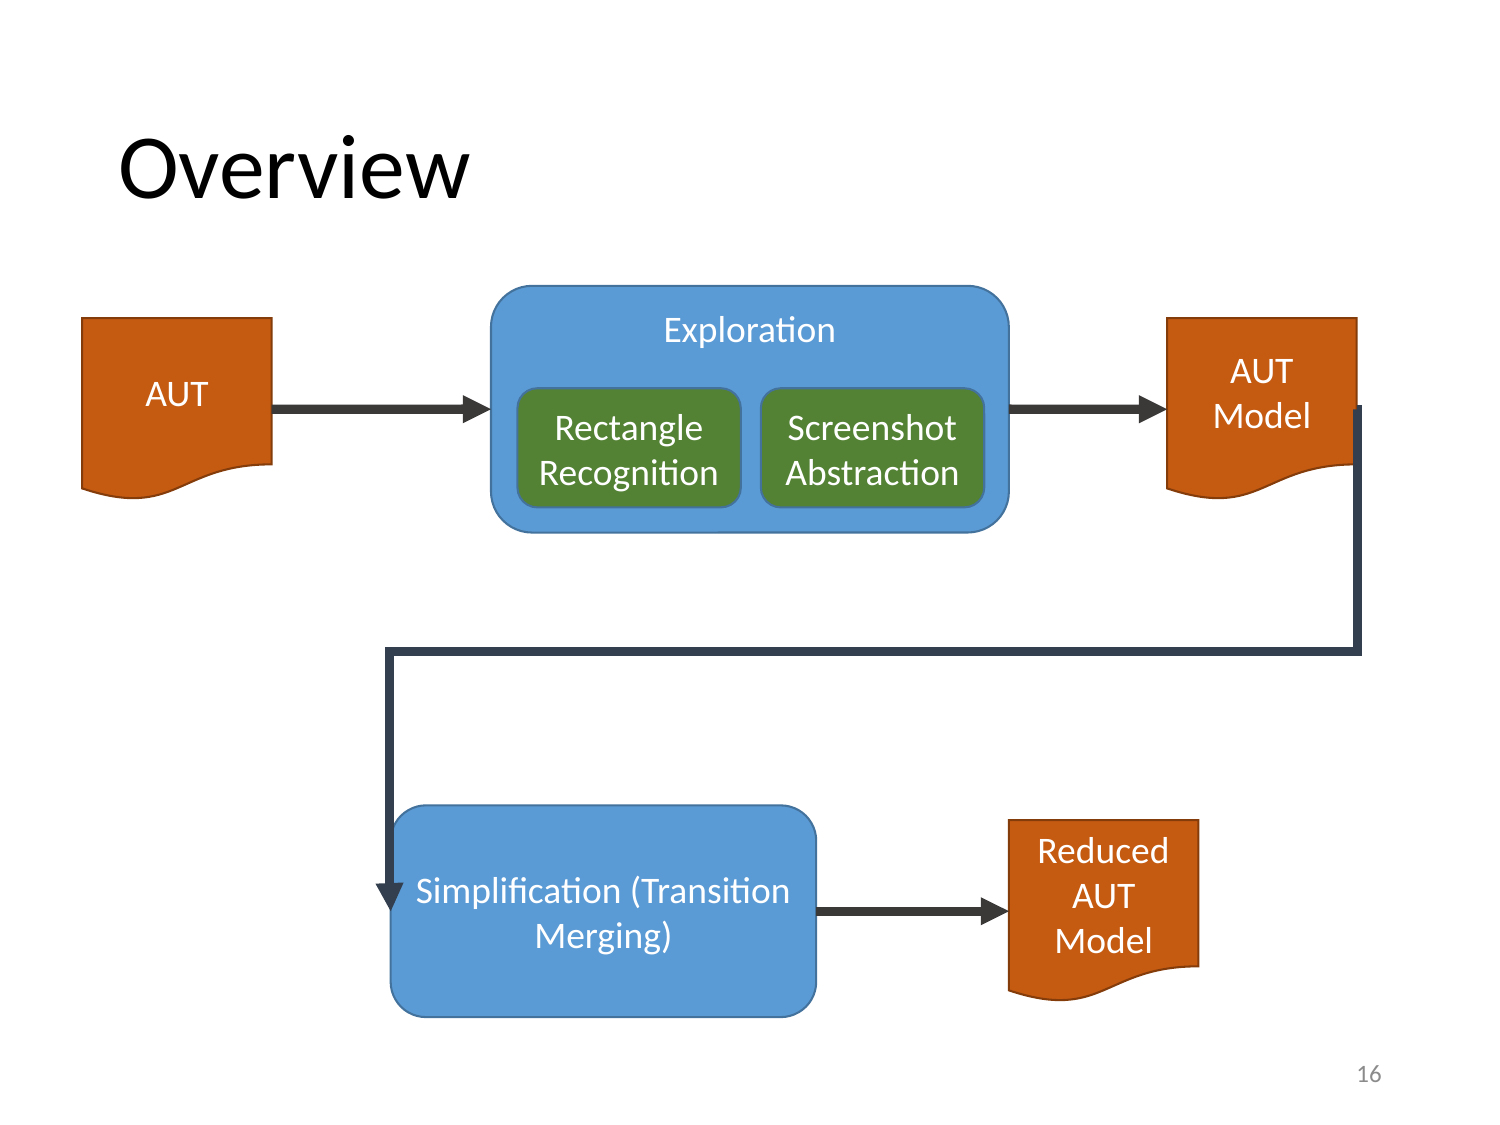

# Overview
Exploration
Rectangle
Recognition
Screenshot
Abstraction
AUT
AUT Model
Simplification (Transition Merging)
Reduced AUT Model
16